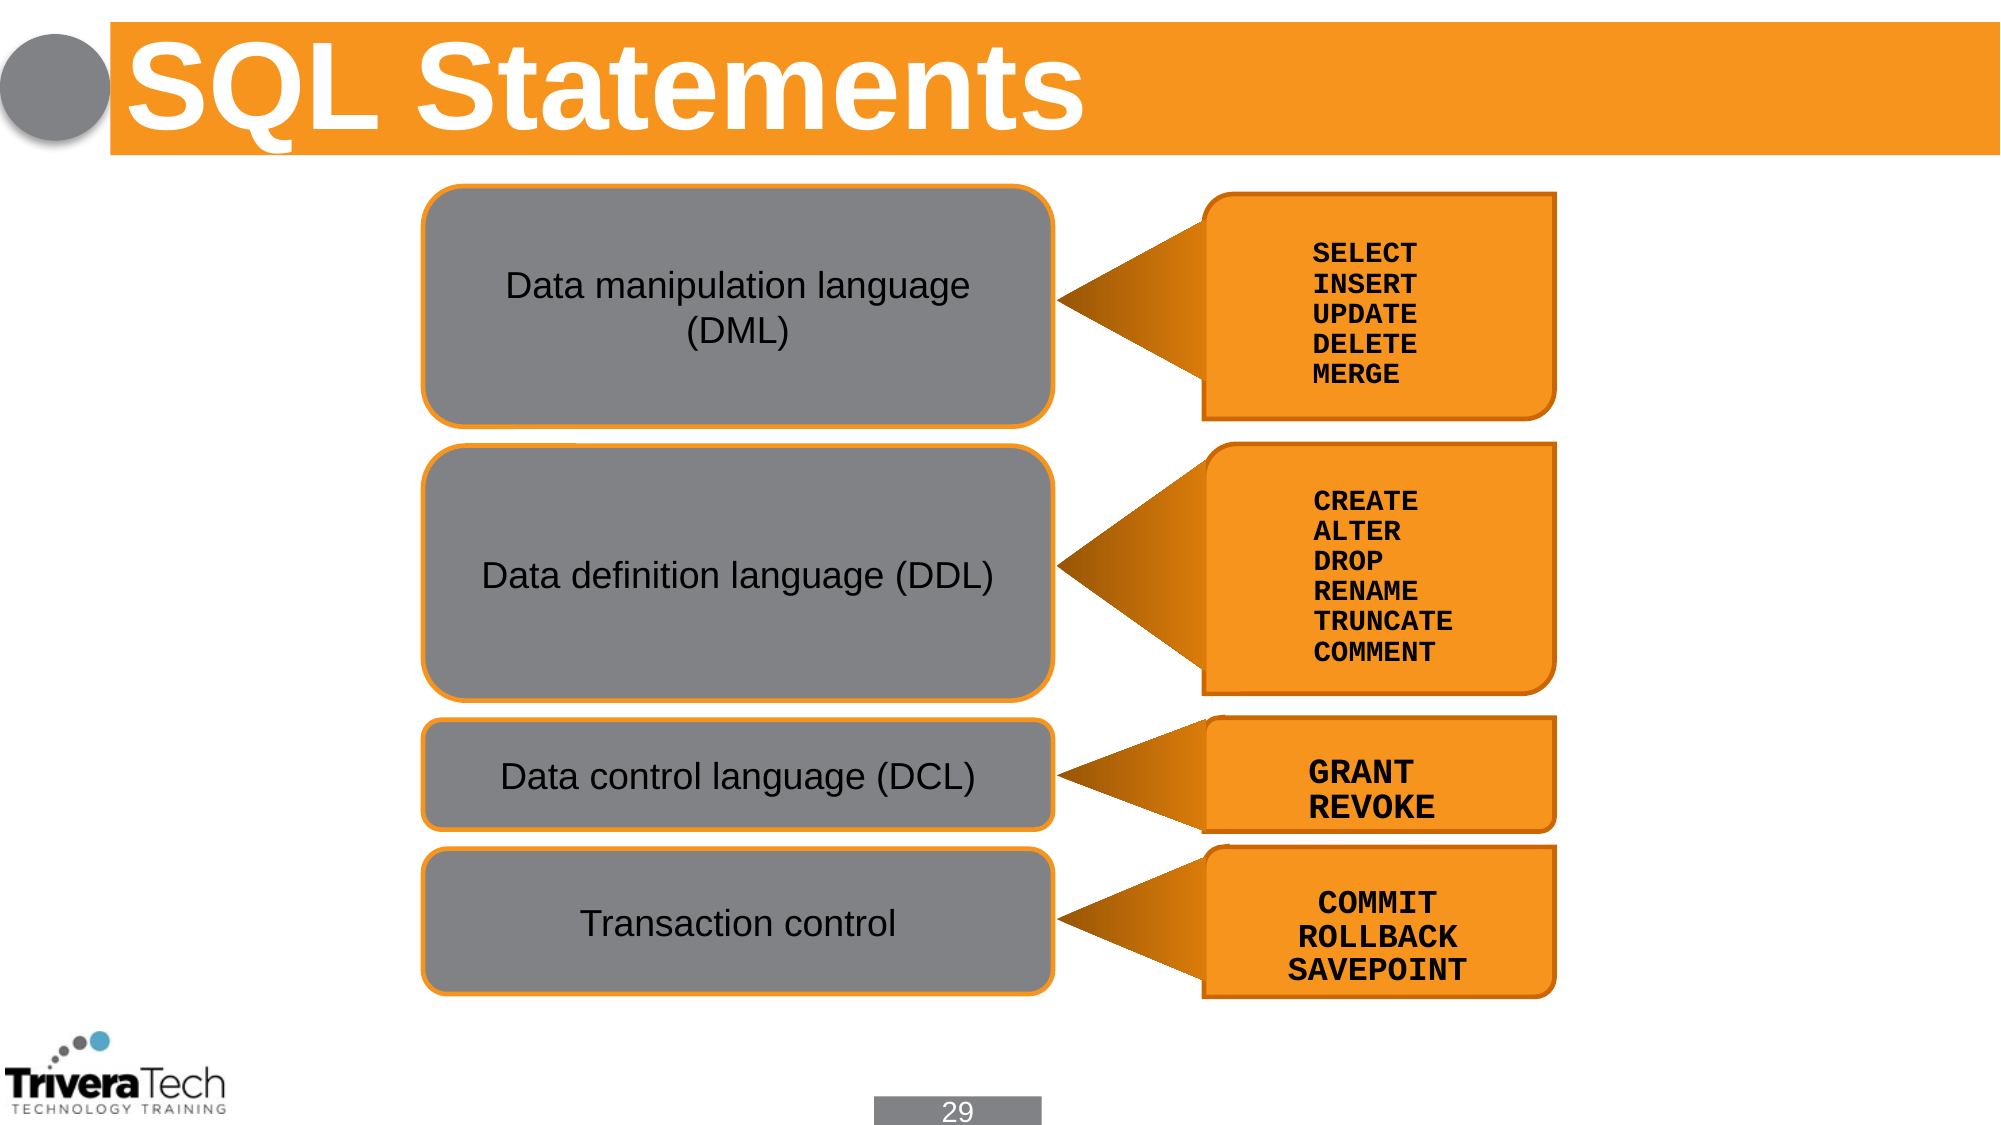

# SQL Statements
Data manipulation language (DML)
SELECT
INSERT
UPDATE
DELETE
MERGE

CREATE
ALTER
DROP
RENAME
TRUNCATE
COMMENT
Data definition language (DDL)

GRANT
REVOKE

Data control language (DCL)

COMMIT
ROLLBACK
SAVEPOINT

Transaction control
29